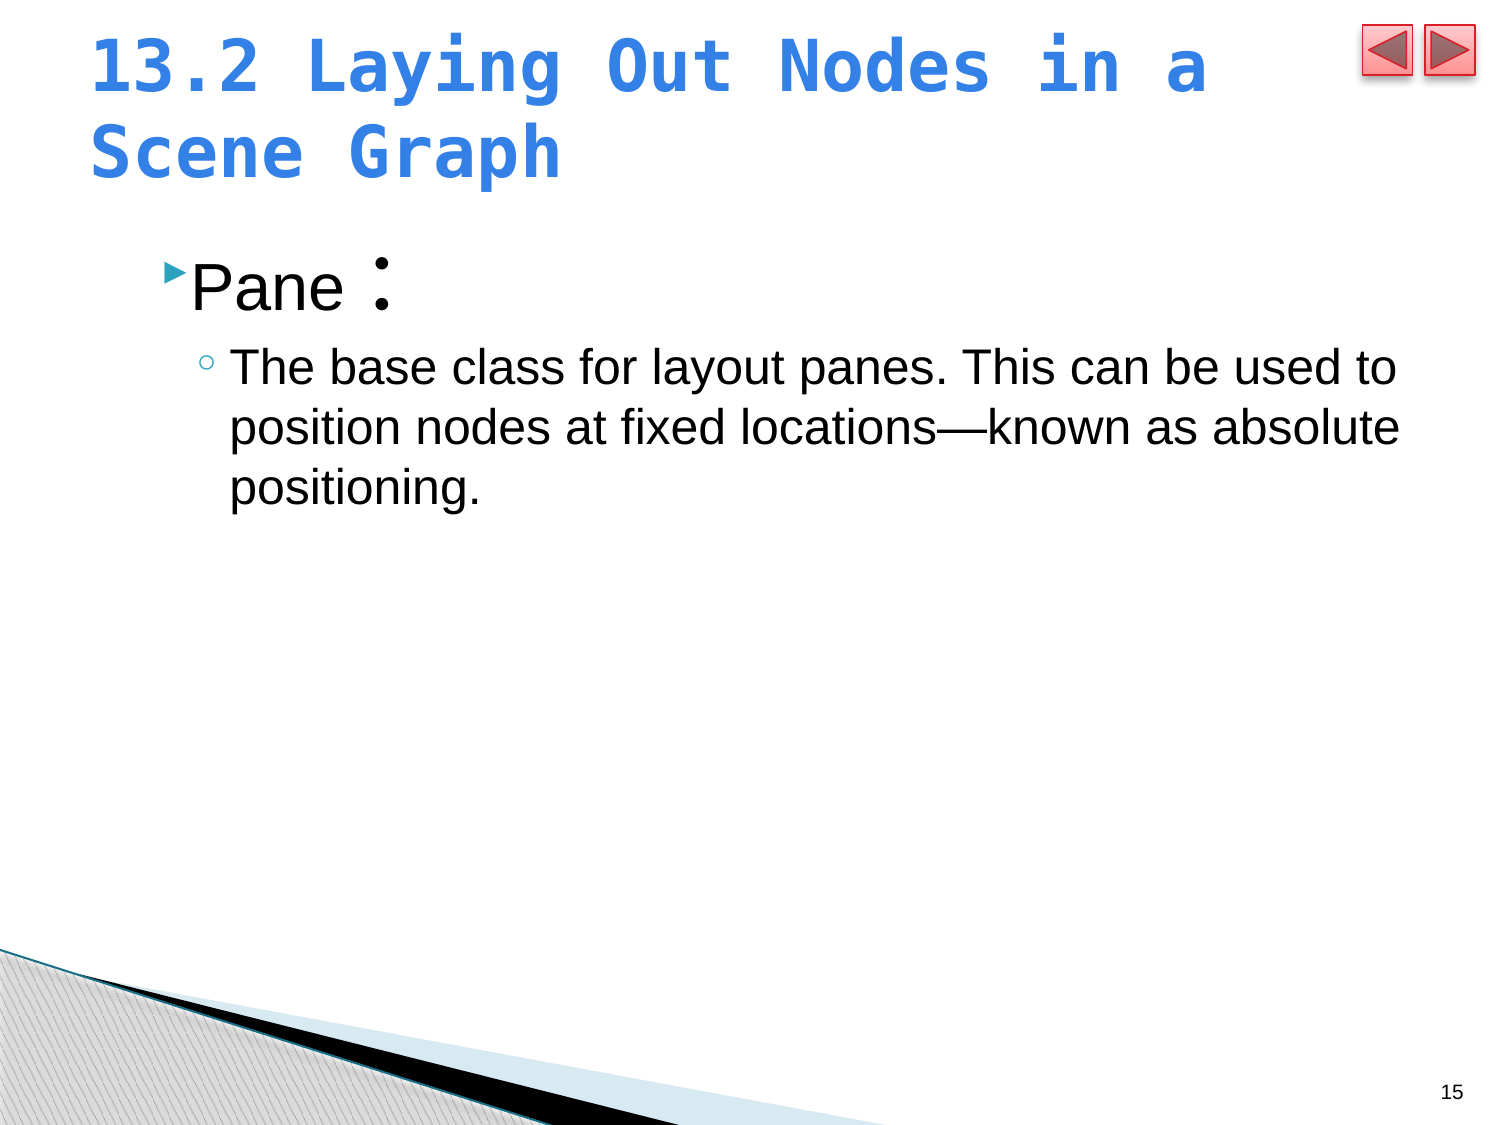

# 13.2 Laying Out Nodes in a Scene Graph
Pane：
The base class for layout panes. This can be used to position nodes at fixed locations—known as absolute positioning.

15